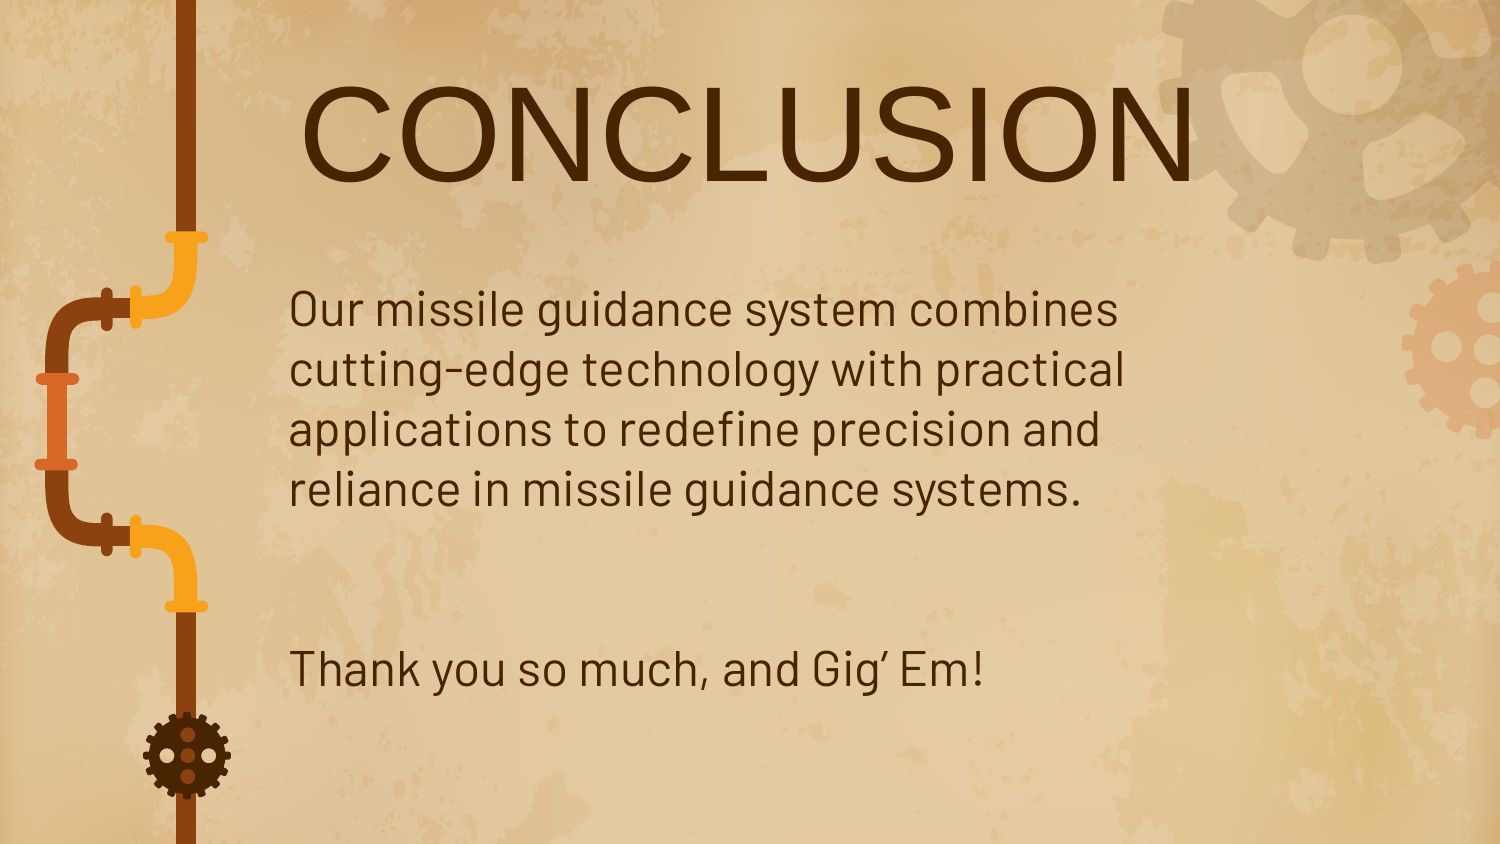

# CONCLUSION
Our missile guidance system combines cutting-edge technology with practical applications to redefine precision and reliance in missile guidance systems.

Thank you so much, and Gig’ Em!